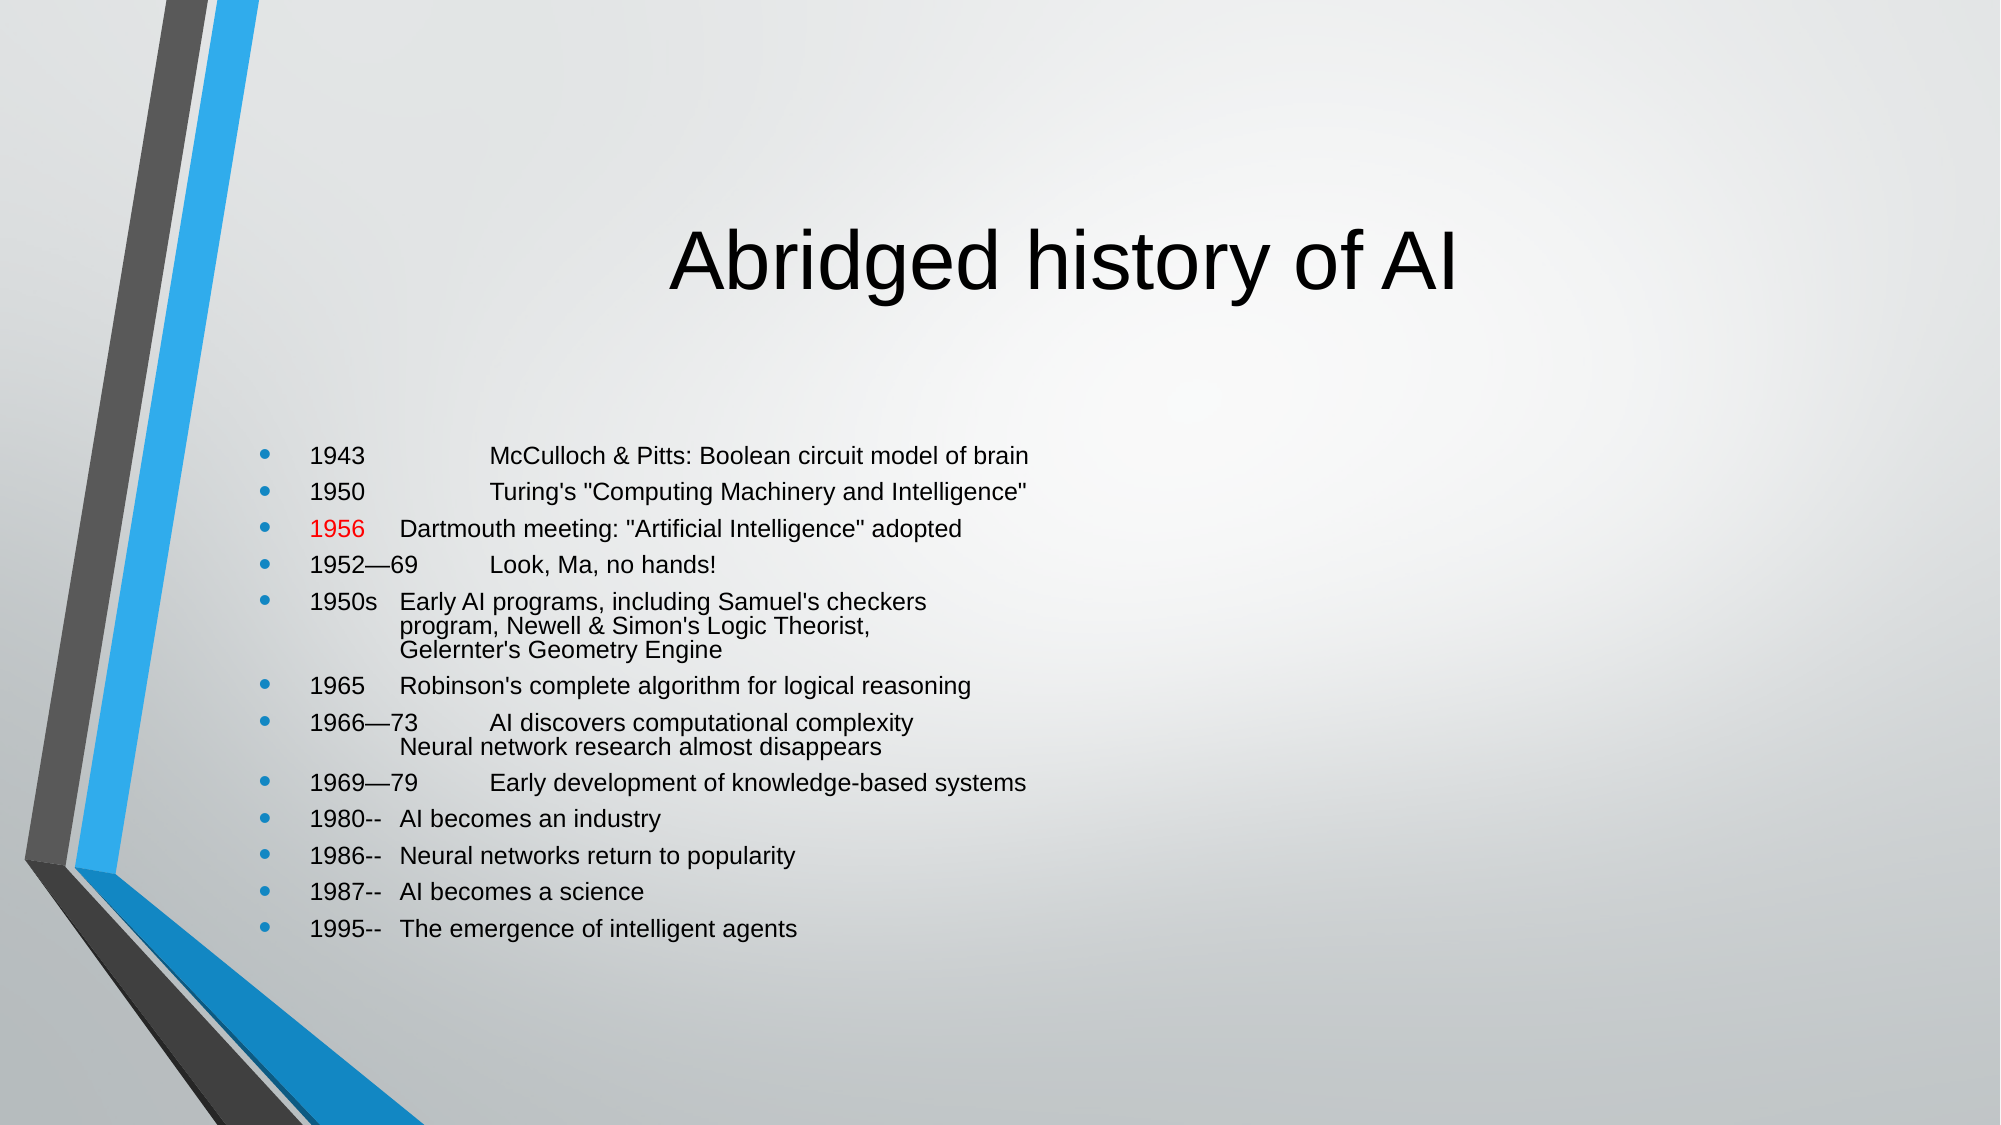

# Abridged history of AI
1943     	McCulloch & Pitts: Boolean circuit model of brain
1950     	Turing's "Computing Machinery and Intelligence"
1956		Dartmouth meeting: "Artificial Intelligence" adopted
1952—69	Look, Ma, no hands!
1950s		Early AI programs, including Samuel's checkers
			program, Newell & Simon's Logic Theorist,
			Gelernter's Geometry Engine
1965		Robinson's complete algorithm for logical reasoning
1966—73	AI discovers computational complexity
			Neural network research almost disappears
1969—79	Early development of knowledge-based systems
1980-- 	AI becomes an industry
1986-- 	Neural networks return to popularity
1987--	AI becomes a science
1995--	The emergence of intelligent agents